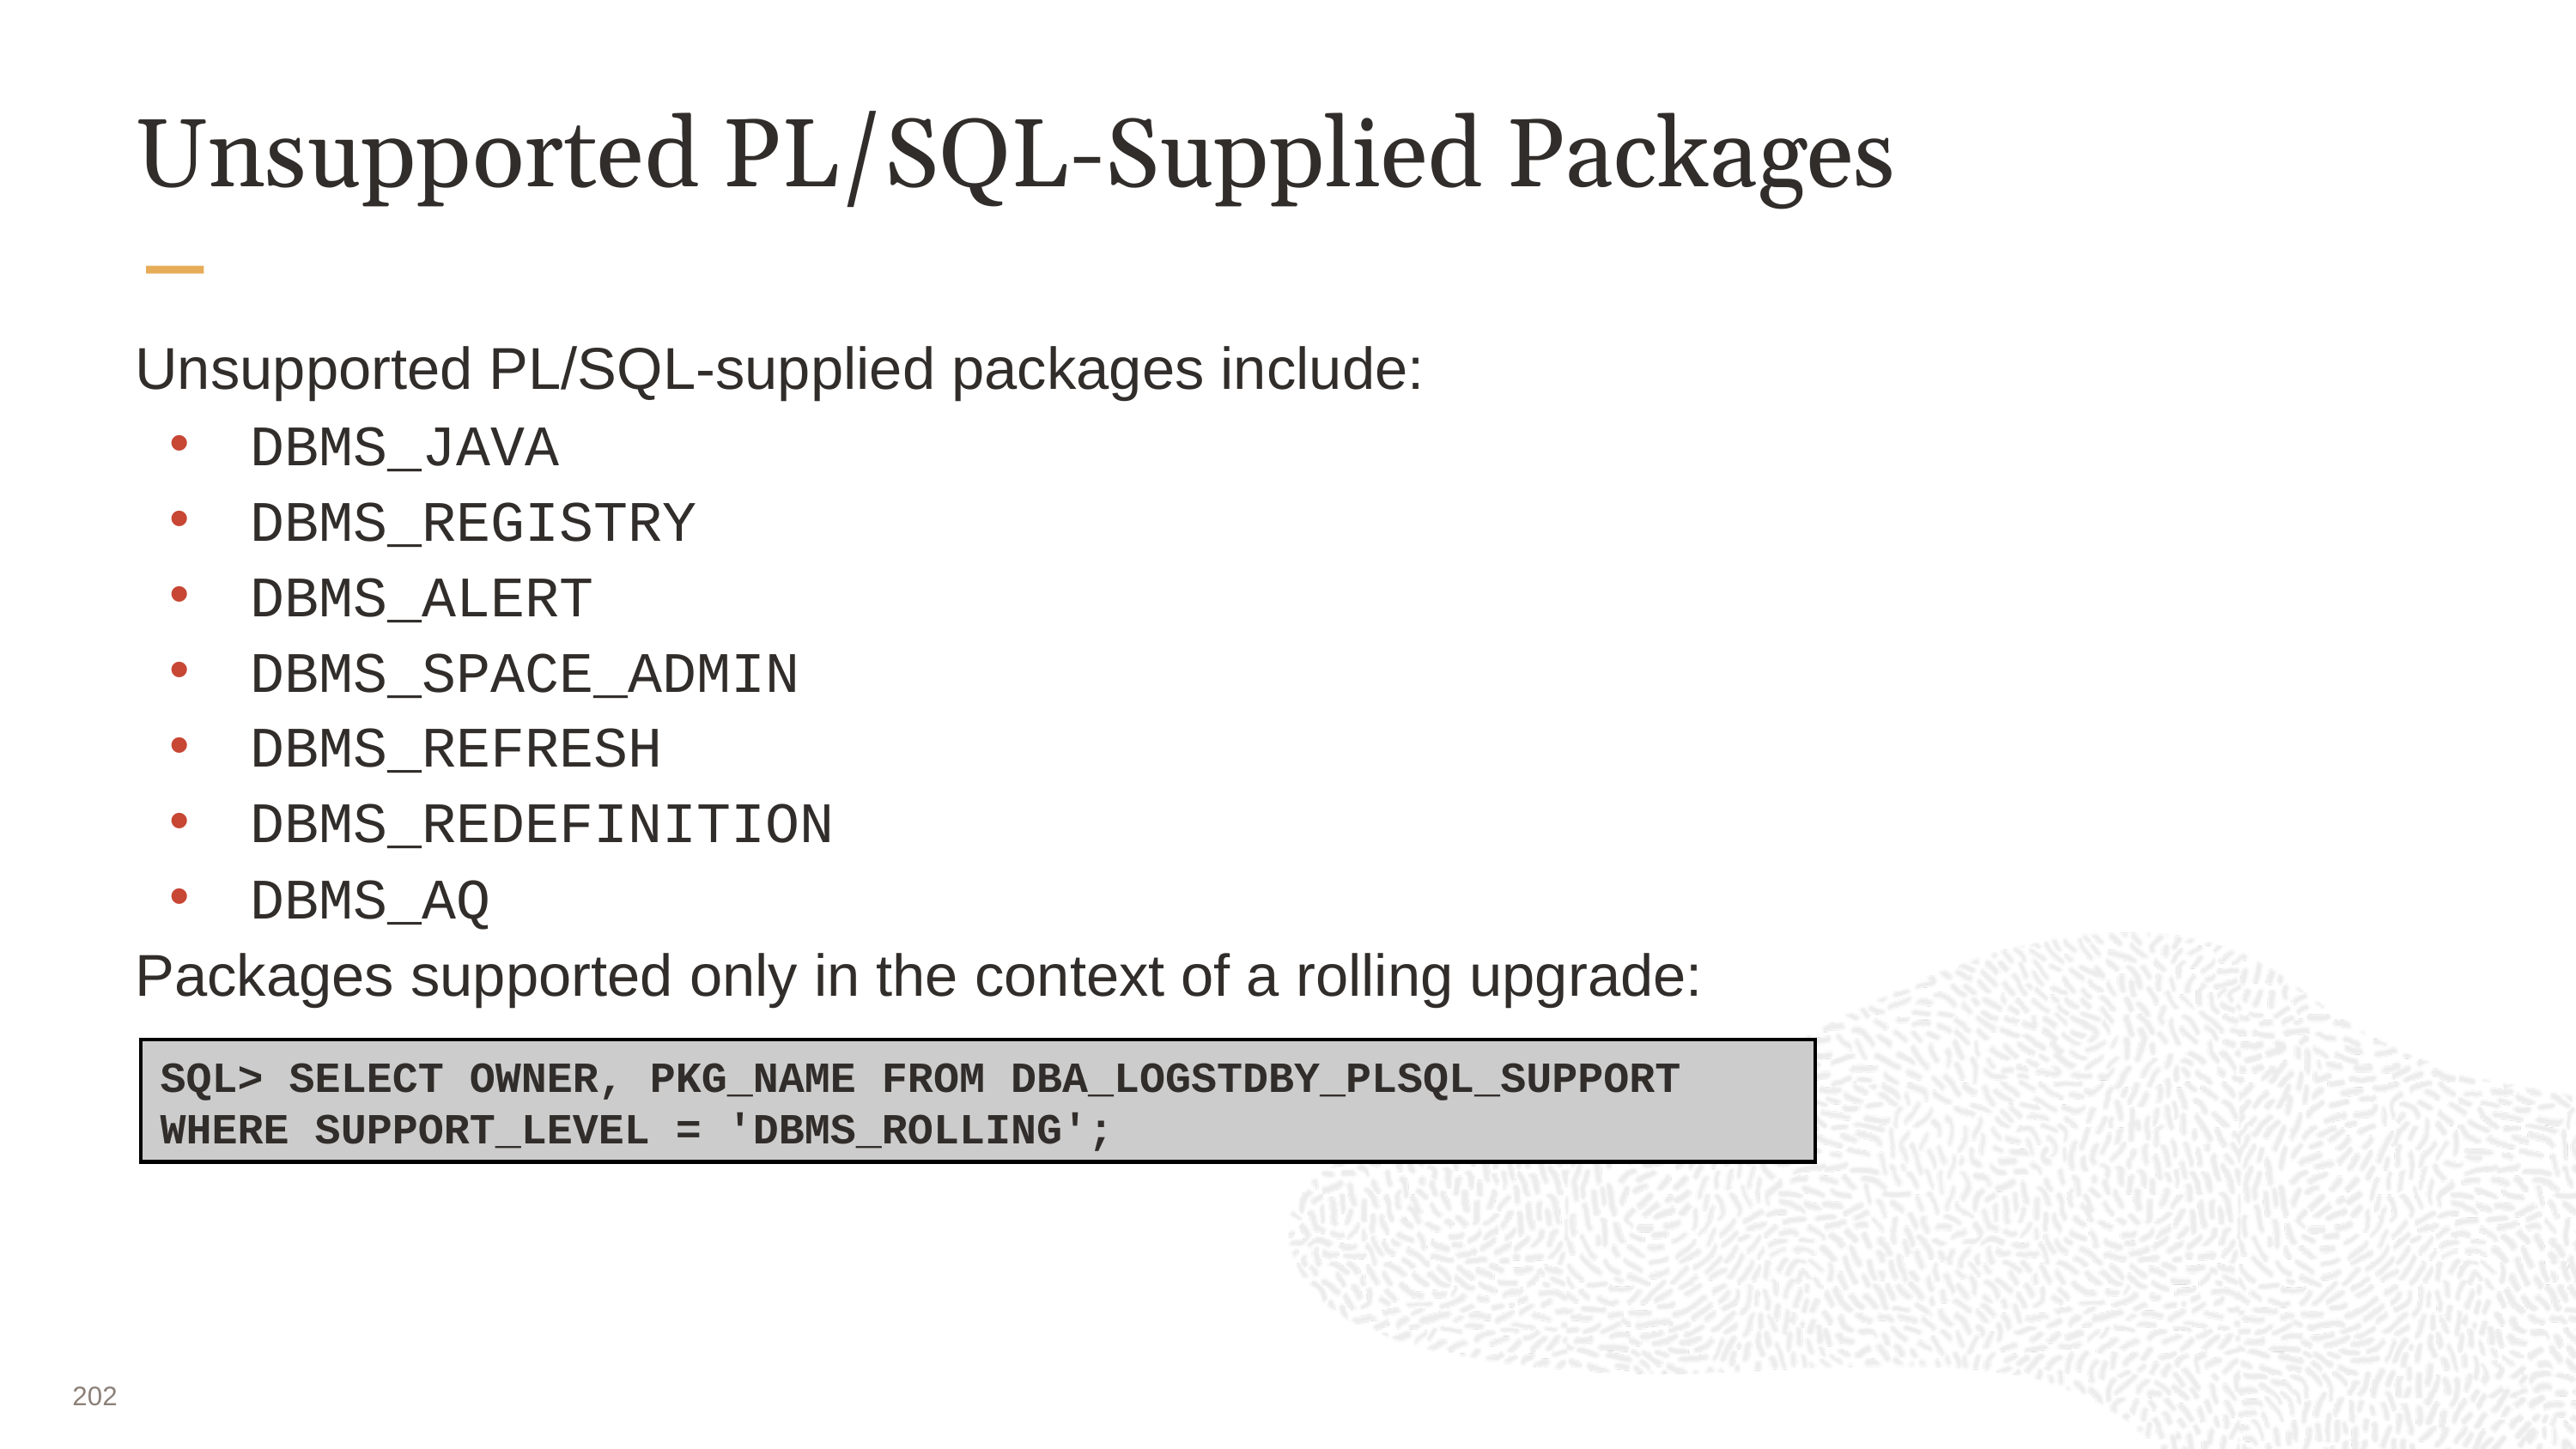

# Unsupported PL/SQL-Supplied Packages
Unsupported PL/SQL-supplied packages include:
DBMS_JAVA
DBMS_REGISTRY
DBMS_ALERT
DBMS_SPACE_ADMIN
DBMS_REFRESH
DBMS_REDEFINITION
DBMS_AQ
Packages supported only in the context of a rolling upgrade:
SQL> SELECT OWNER, PKG_NAME FROM DBA_LOGSTDBY_PLSQL_SUPPORT WHERE SUPPORT_LEVEL = 'DBMS_ROLLING';